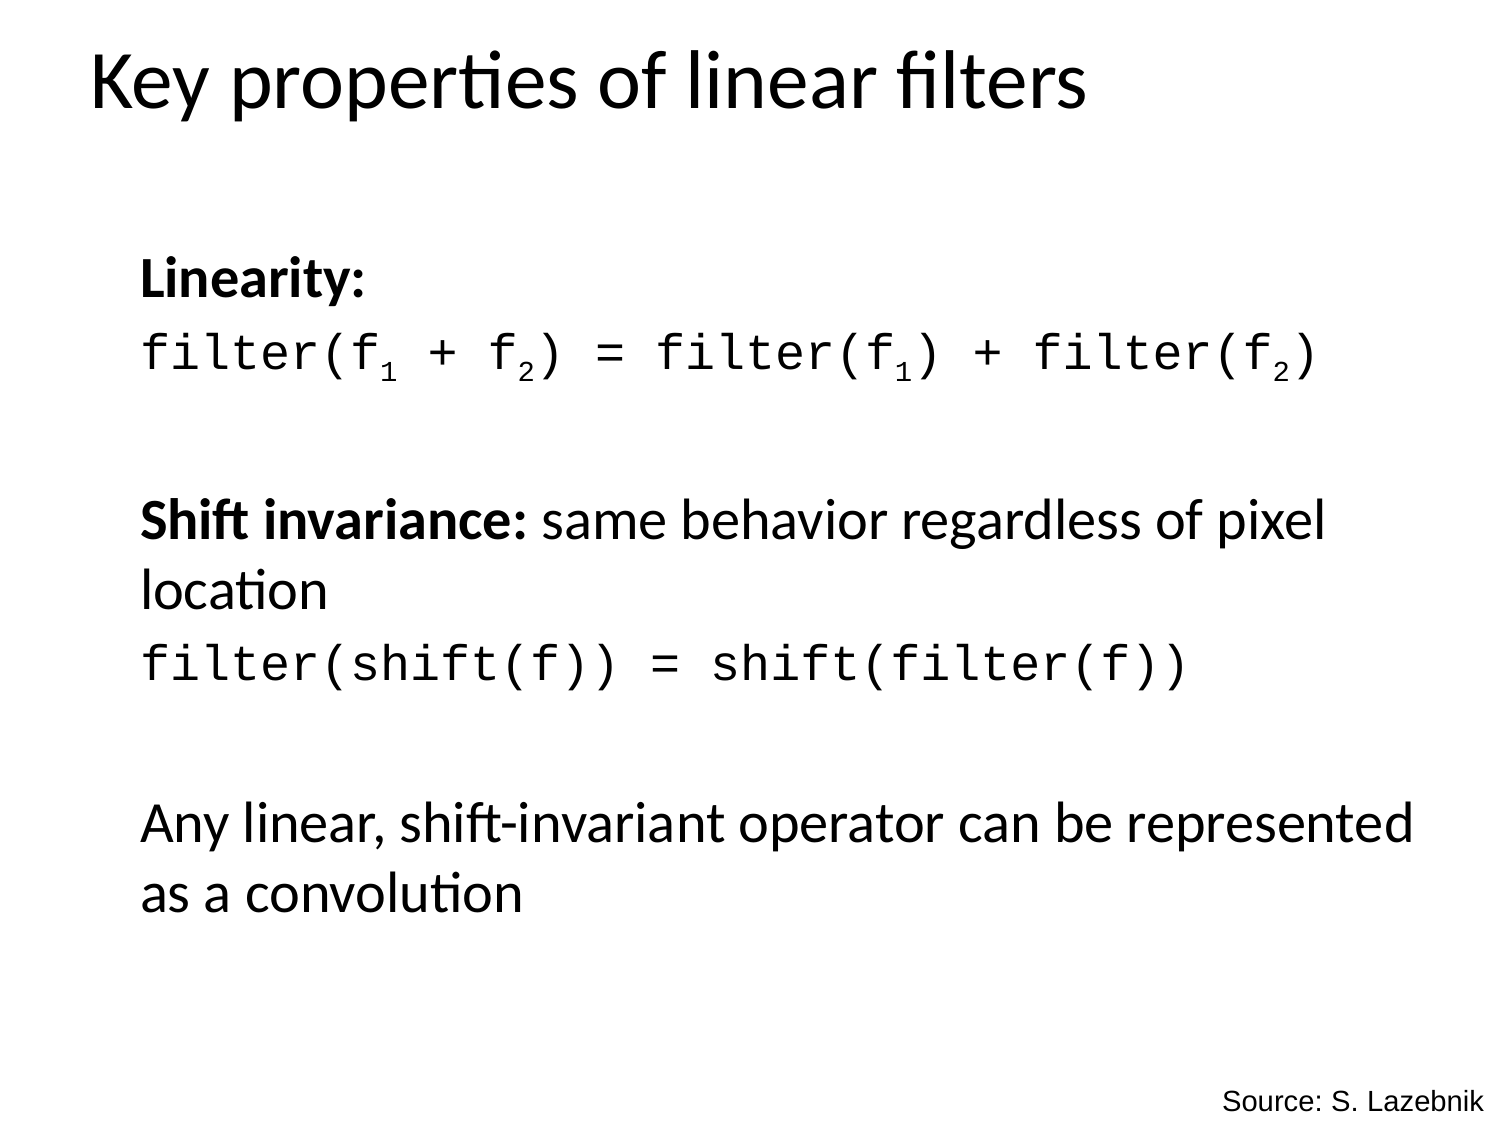

# Key properties of linear filters

Linearity:
filter(f1 + f2) = filter(f1) + filter(f2)

Shift invariance: same behavior regardless of pixel location
filter(shift(f)) = shift(filter(f))

Any linear, shift-invariant operator can be represented as a convolution

Source: S. Lazebnik